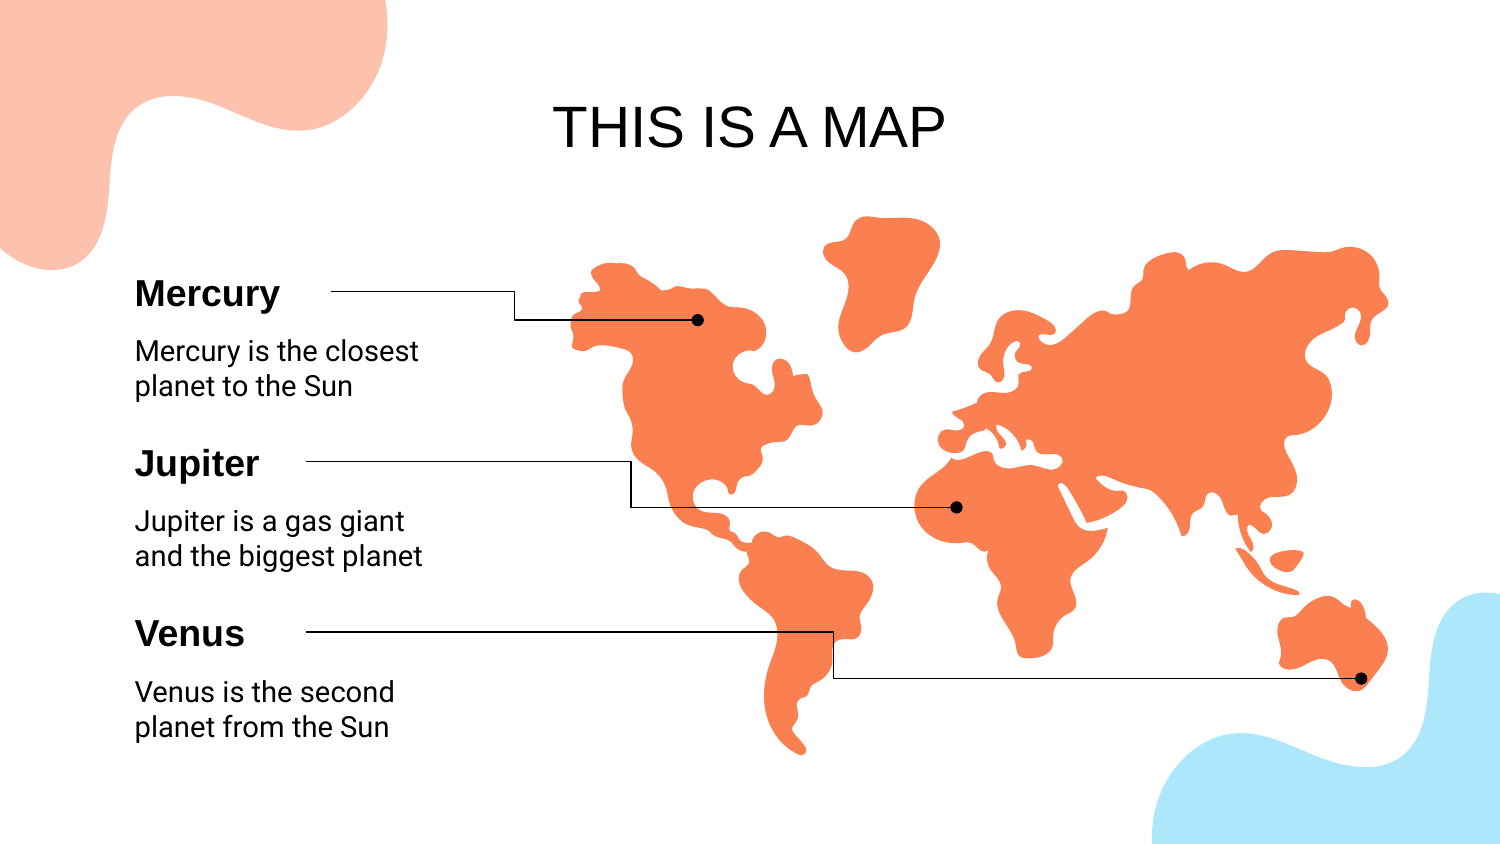

# THIS IS A MAP

Mercury
Mercury is the closest planet to the Sun
Jupiter
Jupiter is a gas giant and the biggest planet

Venus
Venus is the second planet from the Sun